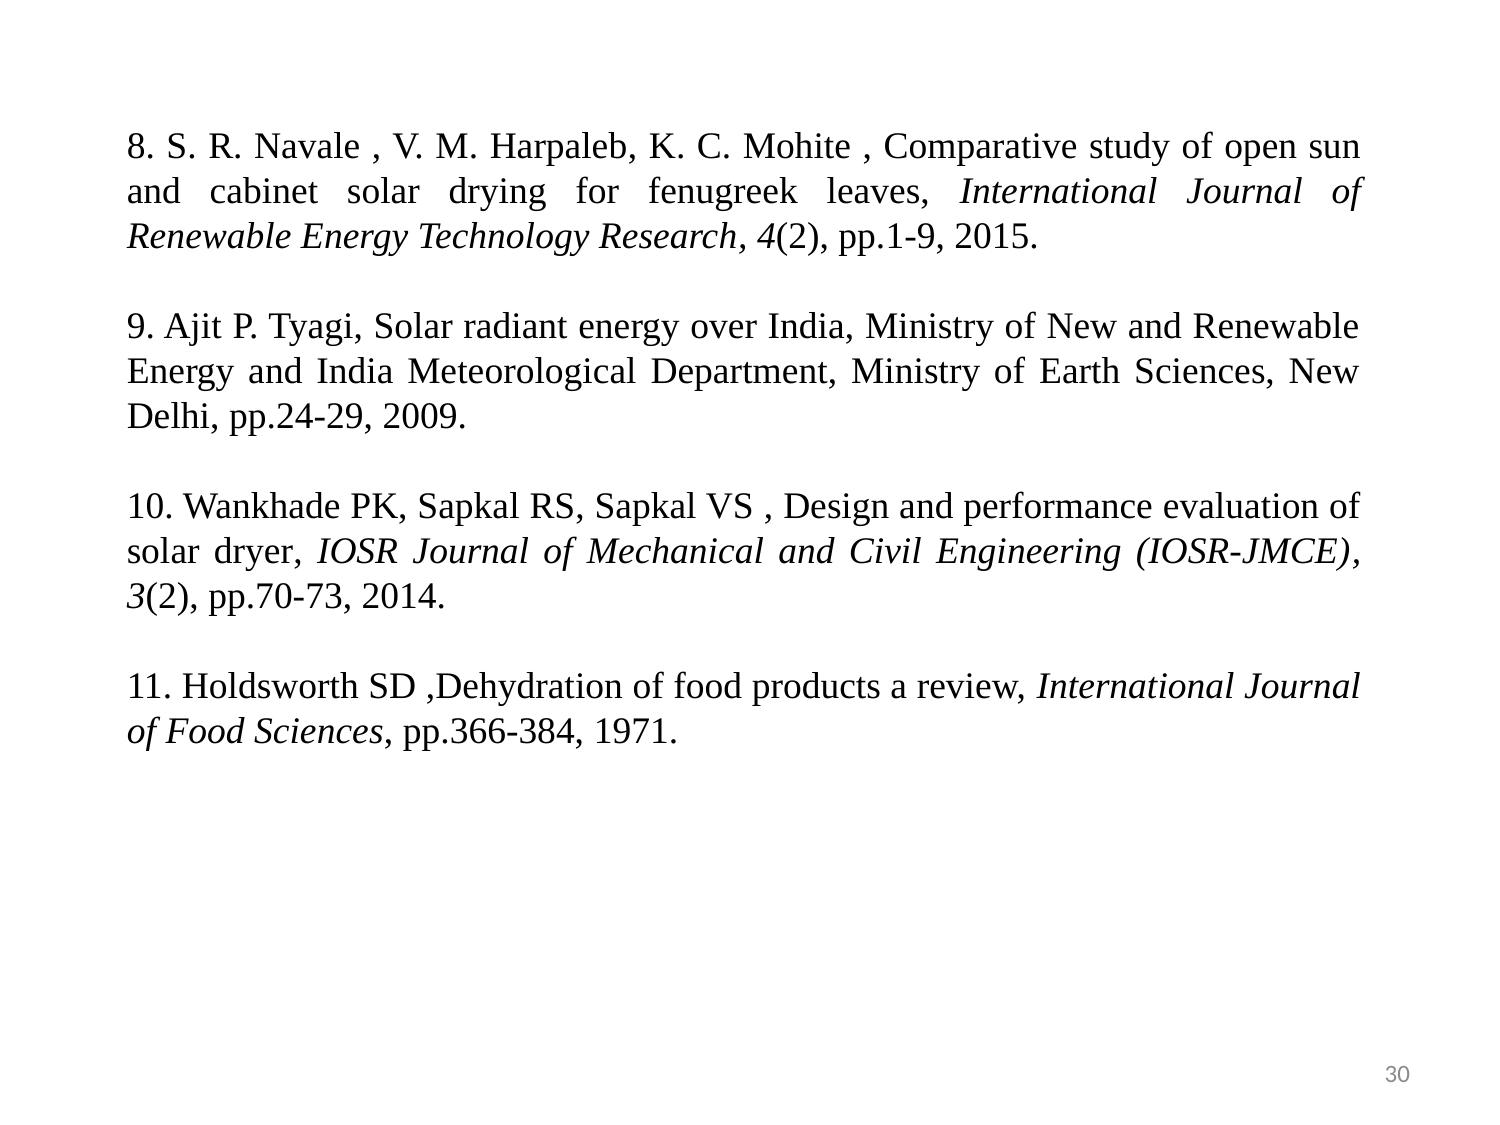

8. S. R. Navale , V. M. Harpaleb, K. C. Mohite , Comparative study of open sun and cabinet solar drying for fenugreek leaves, International Journal of Renewable Energy Technology Research, 4(2), pp.1-9, 2015.

9. Ajit P. Tyagi, Solar radiant energy over India, Ministry of New and Renewable Energy and India Meteorological Department, Ministry of Earth Sciences, New Delhi, pp.24-29, 2009.

10. Wankhade PK, Sapkal RS, Sapkal VS , Design and performance evaluation of solar dryer, IOSR Journal of Mechanical and Civil Engineering (IOSR-JMCE), 3(2), pp.70-73, 2014.

11. Holdsworth SD ,Dehydration of food products a review, International Journal of Food Sciences, pp.366-384, 1971.

30